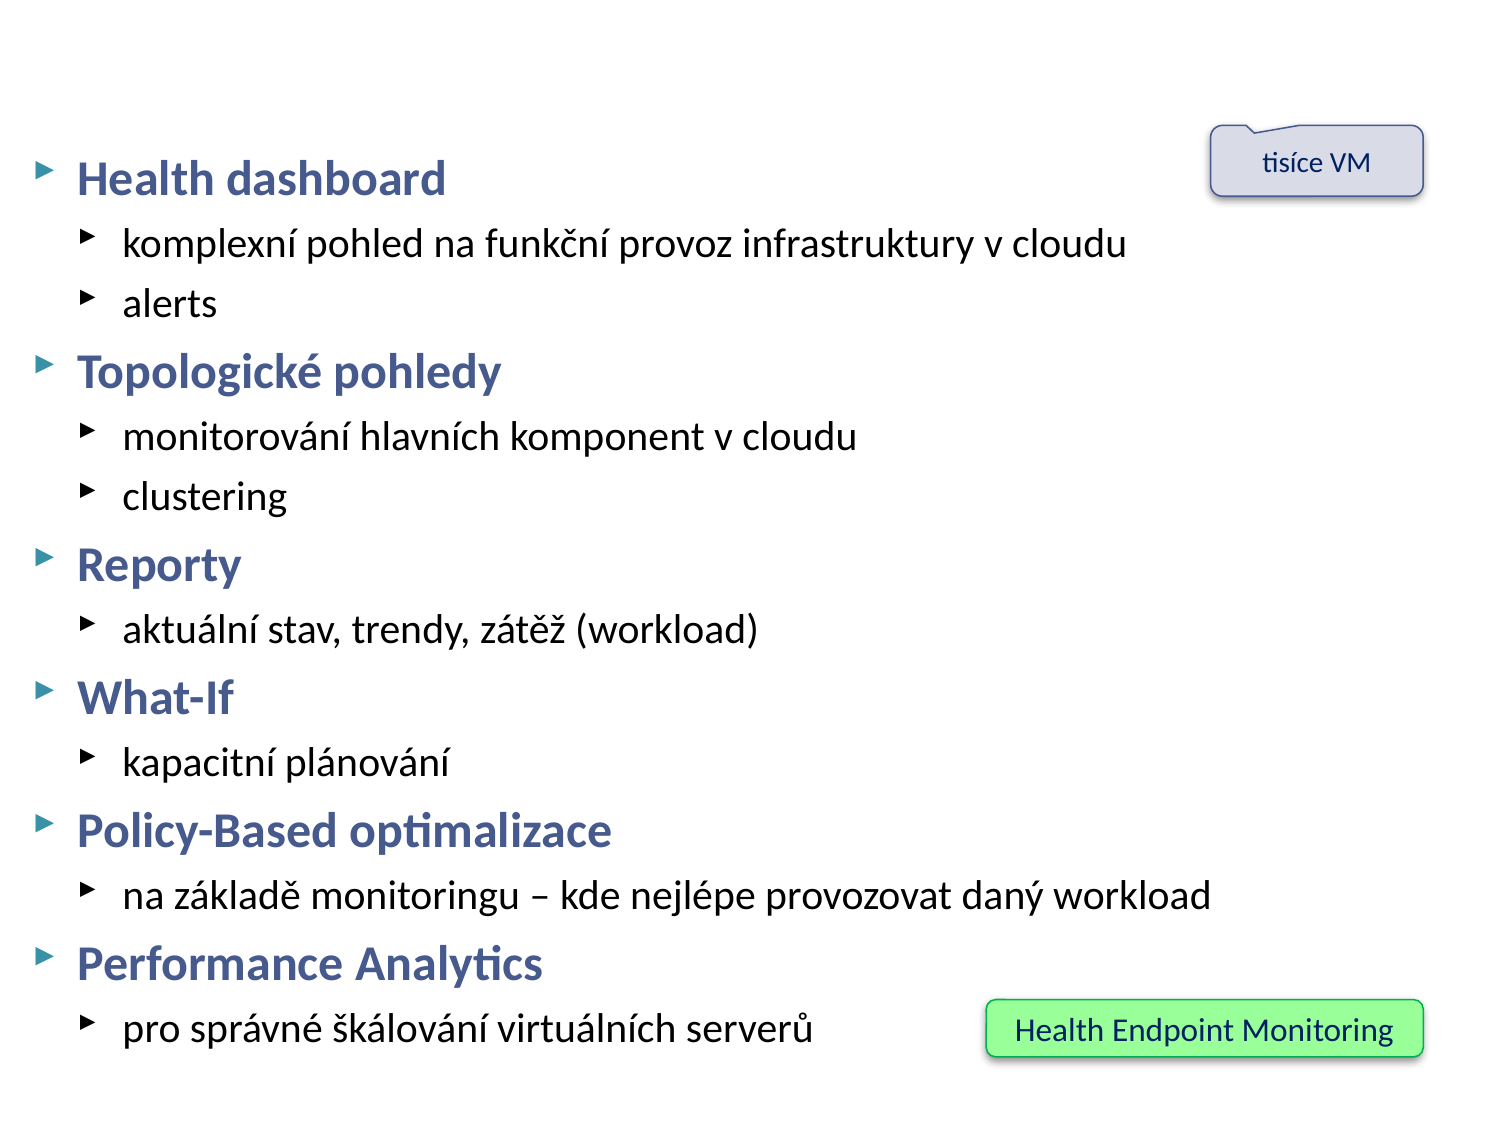

# Monitoring
Health dashboard
komplexní pohled na funkční provoz infrastruktury v cloudu
alerts
Topologické pohledy
monitorování hlavních komponent v cloudu
clustering
Reporty
aktuální stav, trendy, zátěž (workload)
What-If
kapacitní plánování
Policy-Based optimalizace
na základě monitoringu – kde nejlépe provozovat daný workload
Performance Analytics
pro správné škálování virtuálních serverů
tisíce VM
Health Endpoint Monitoring